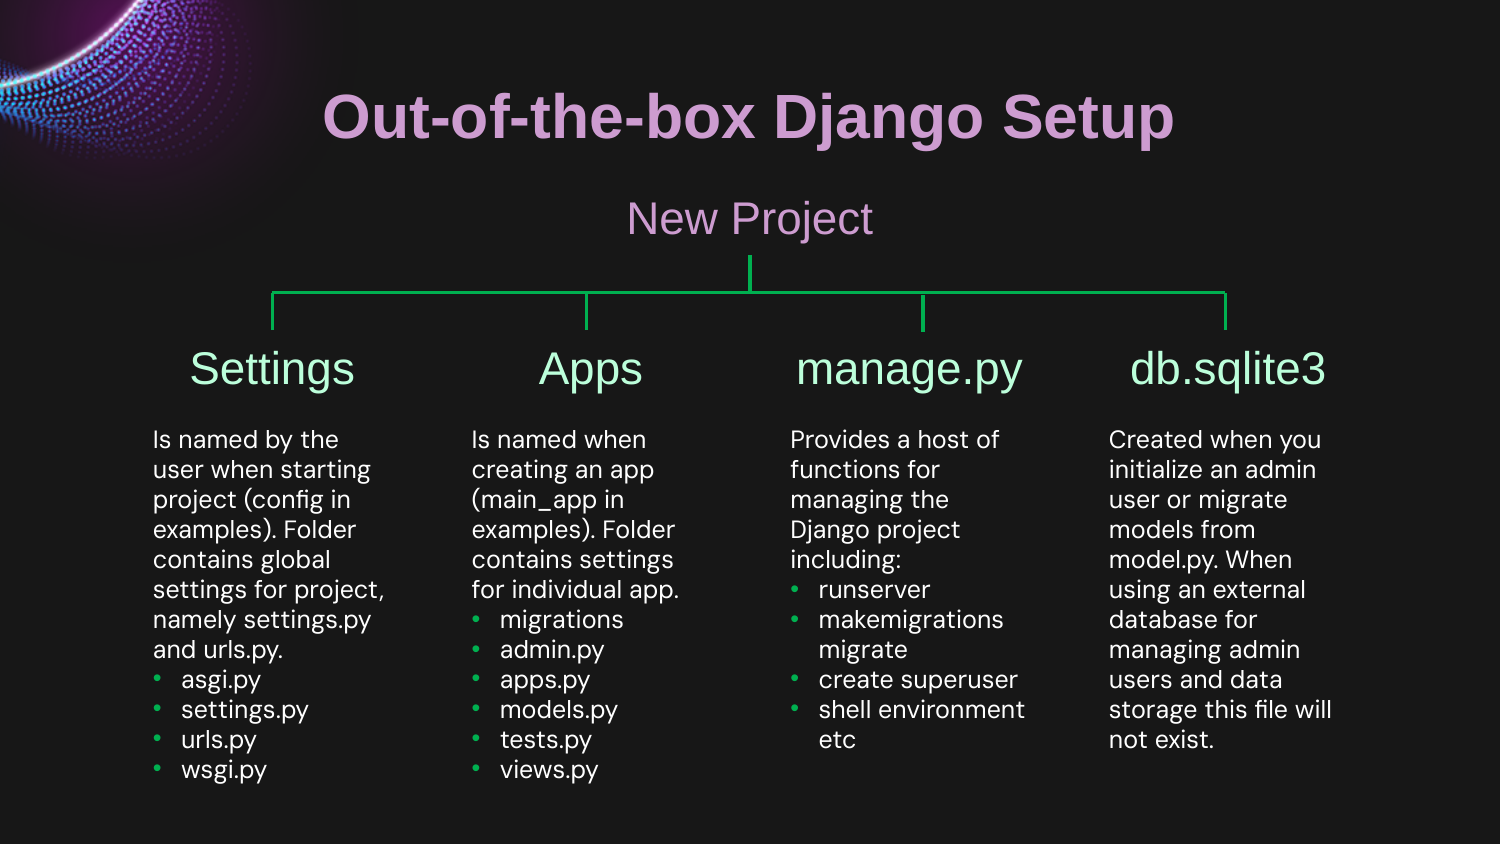

# Out-of-the-box Django Setup
New Project
Settings
Apps
manage.py
db.sqlite3

Created when you initialize an admin user or migrate models from model.py. When using an external database for managing admin users and data storage this file will not exist.
Is named when creating an app (main_app in examples). Folder contains settings for individual app.
migrations
admin.py
apps.py
models.py
tests.py
views.py
Provides a host of functions for managing the Django project including:
runserver
makemigrations migrate
create superuser
shell environment etc
Is named by the user when starting project (config in examples). Folder contains global settings for project, namely settings.py and urls.py.
asgi.py
settings.py
urls.py
wsgi.py